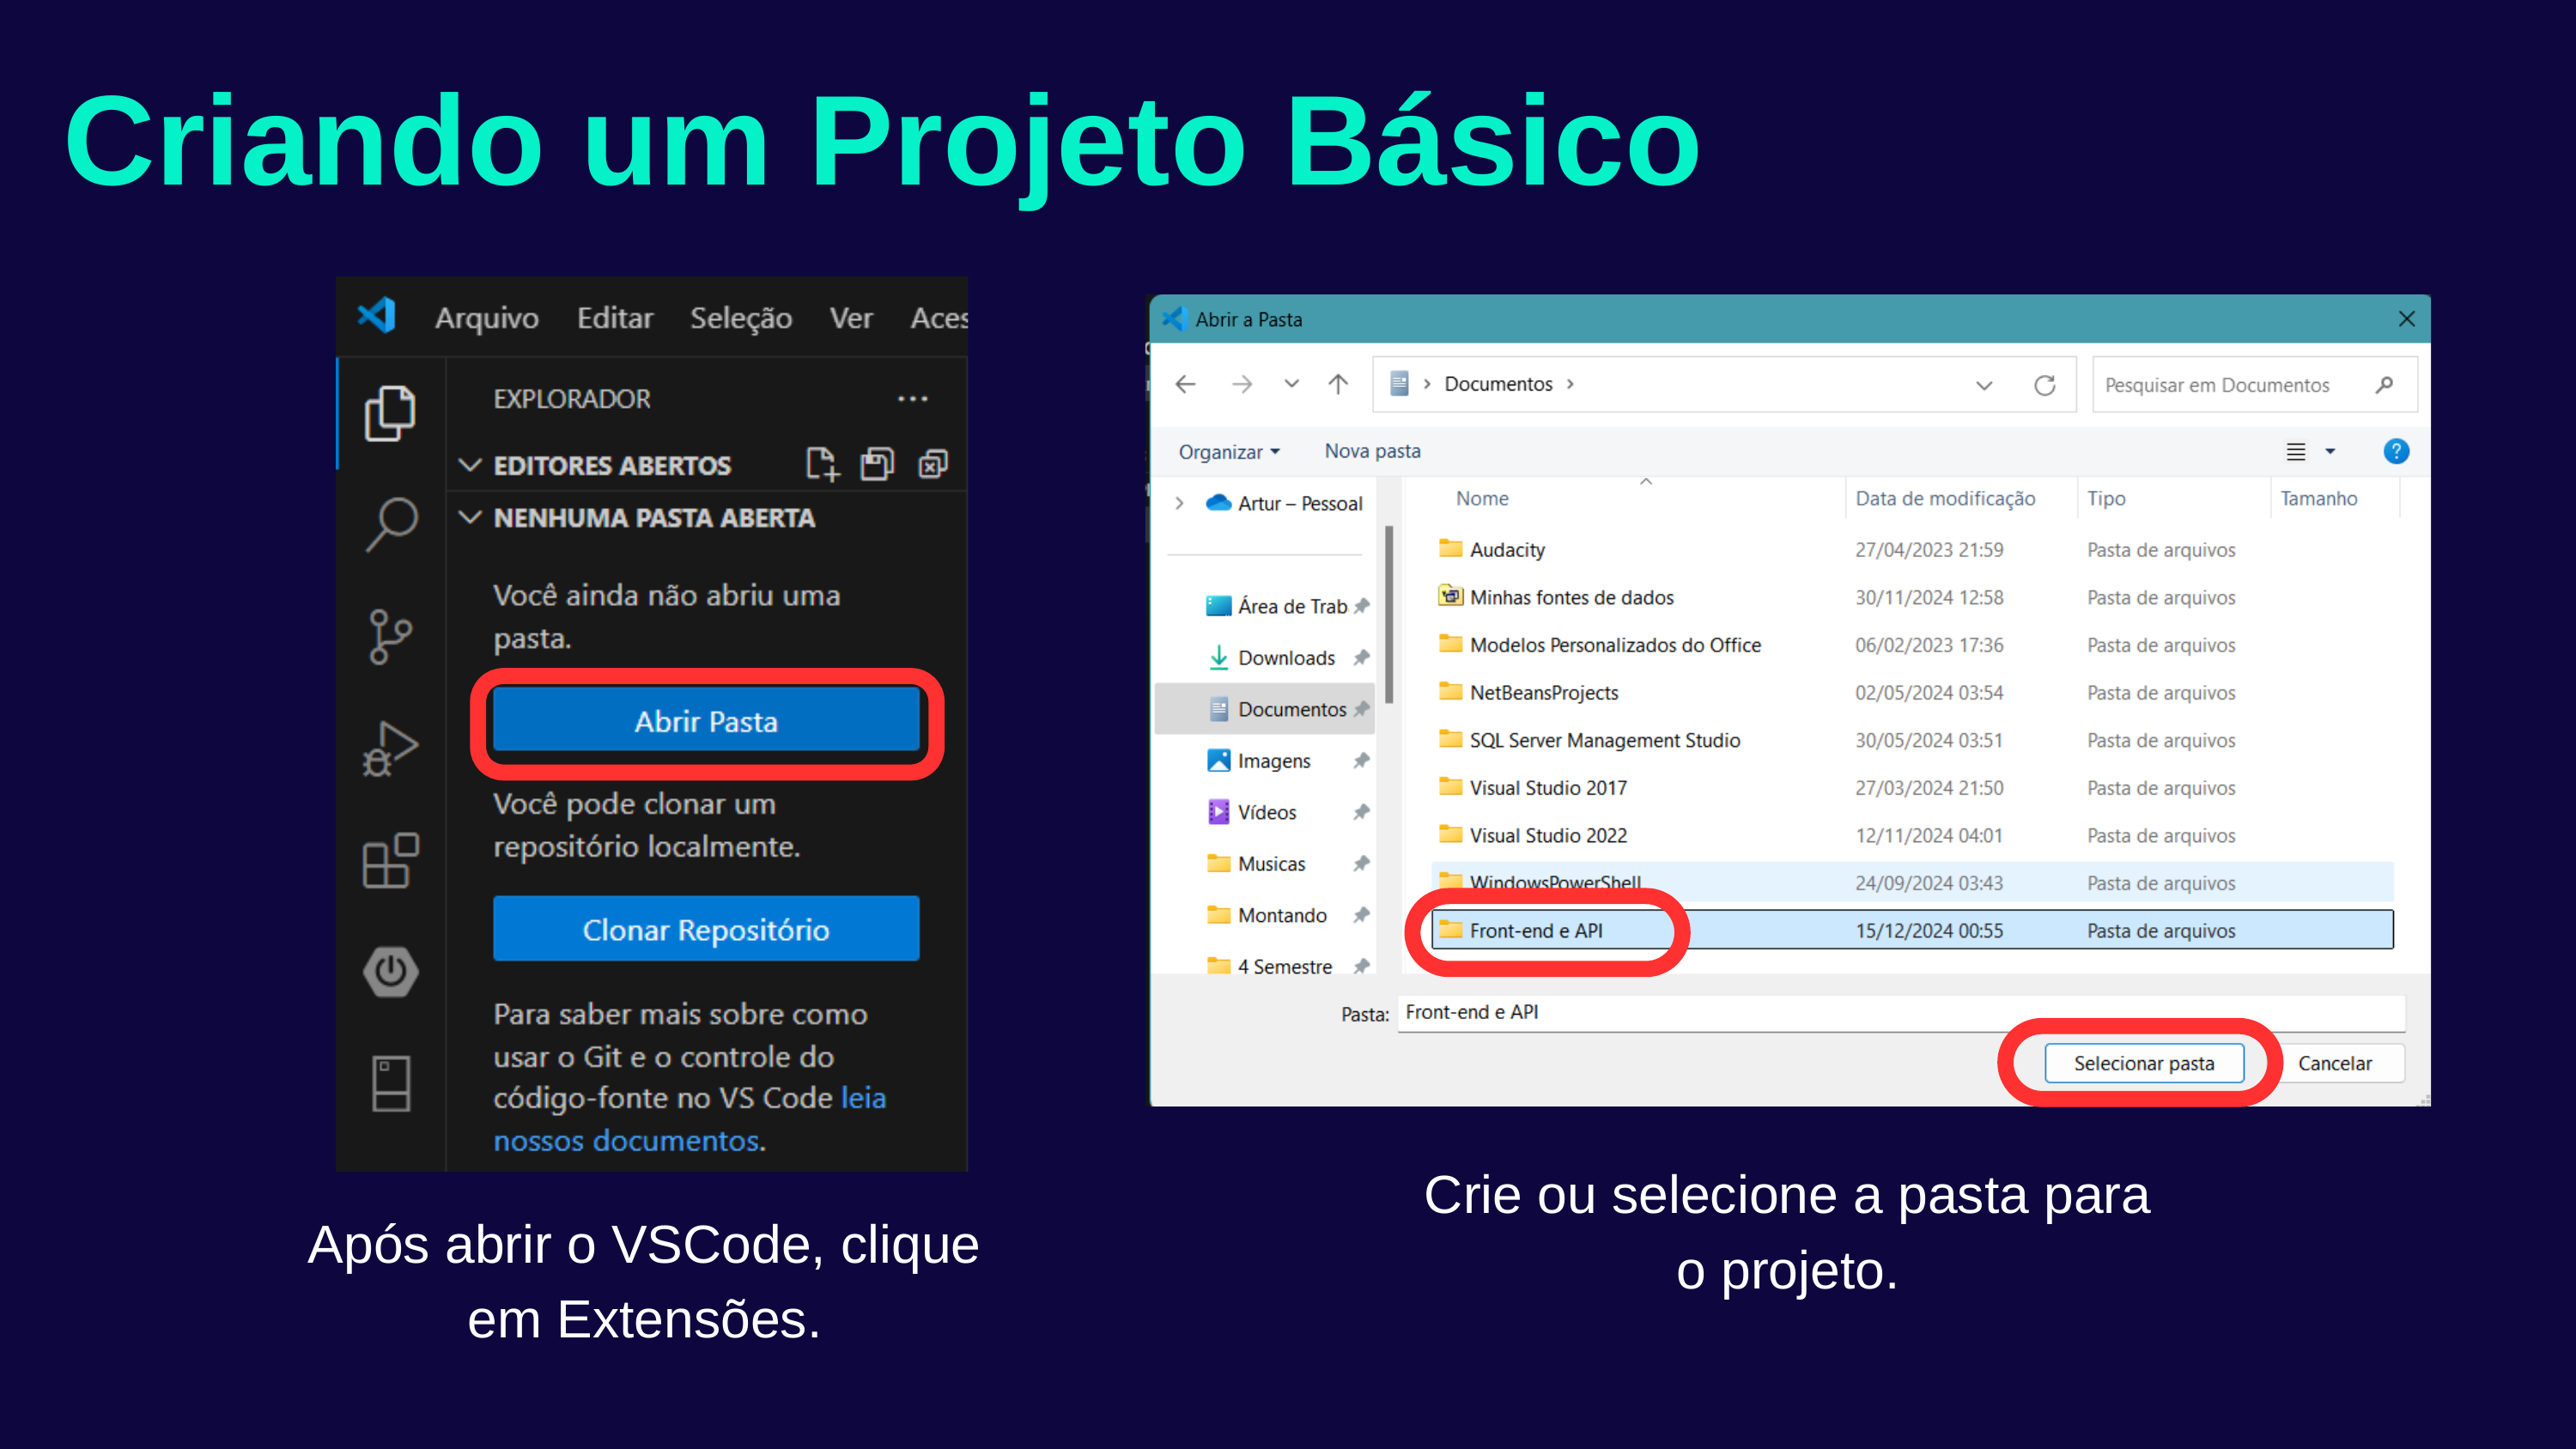

Criando um Projeto Básico

Crie ou selecione a pasta para o projeto.
Após abrir o VSCode, clique em Extensões.